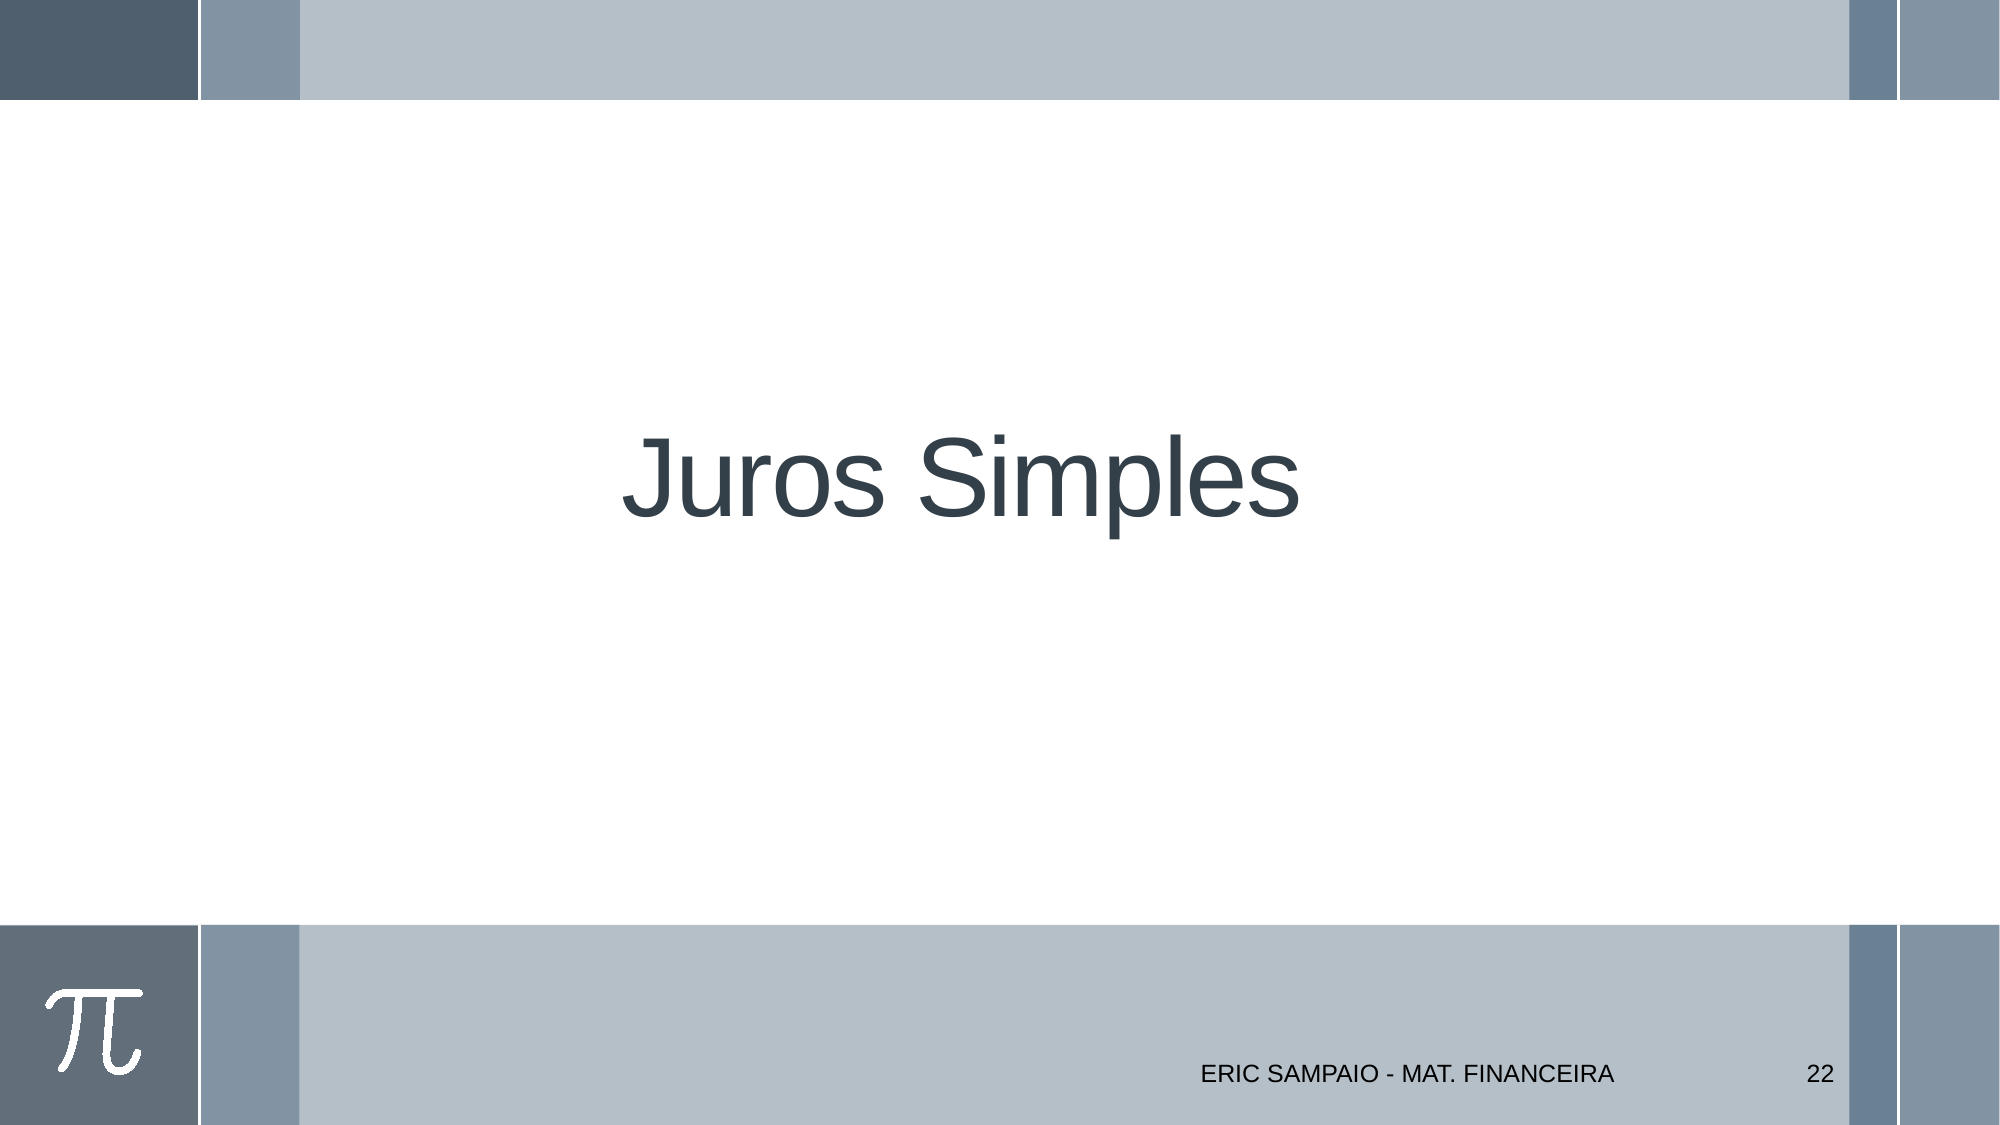

# Juros Simples
Eric Sampaio - Mat. Financeira
22